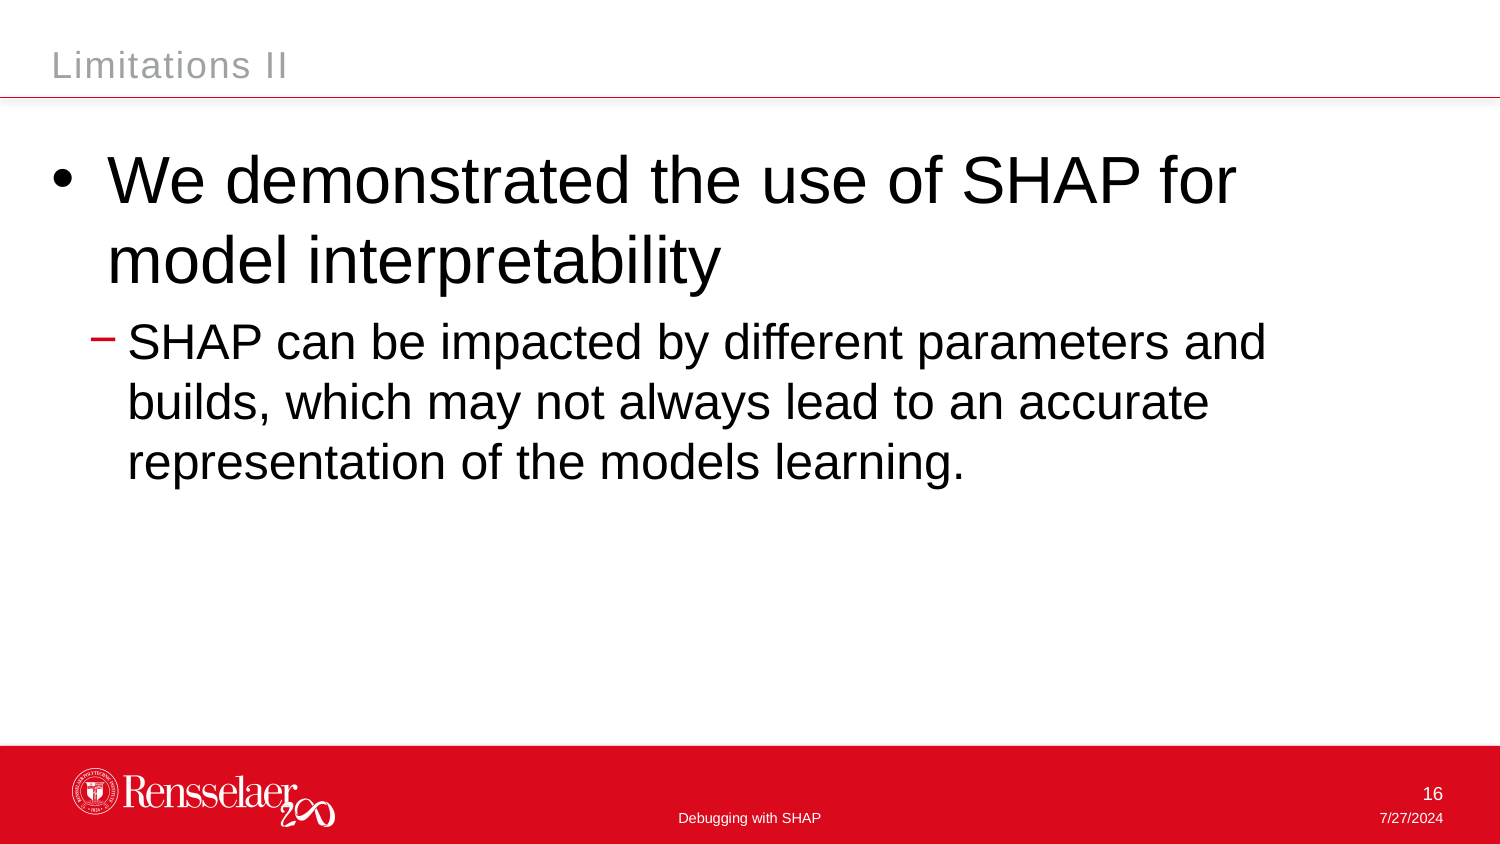

Limitations II
We demonstrated the use of SHAP for model interpretability
SHAP can be impacted by different parameters and builds, which may not always lead to an accurate representation of the models learning.